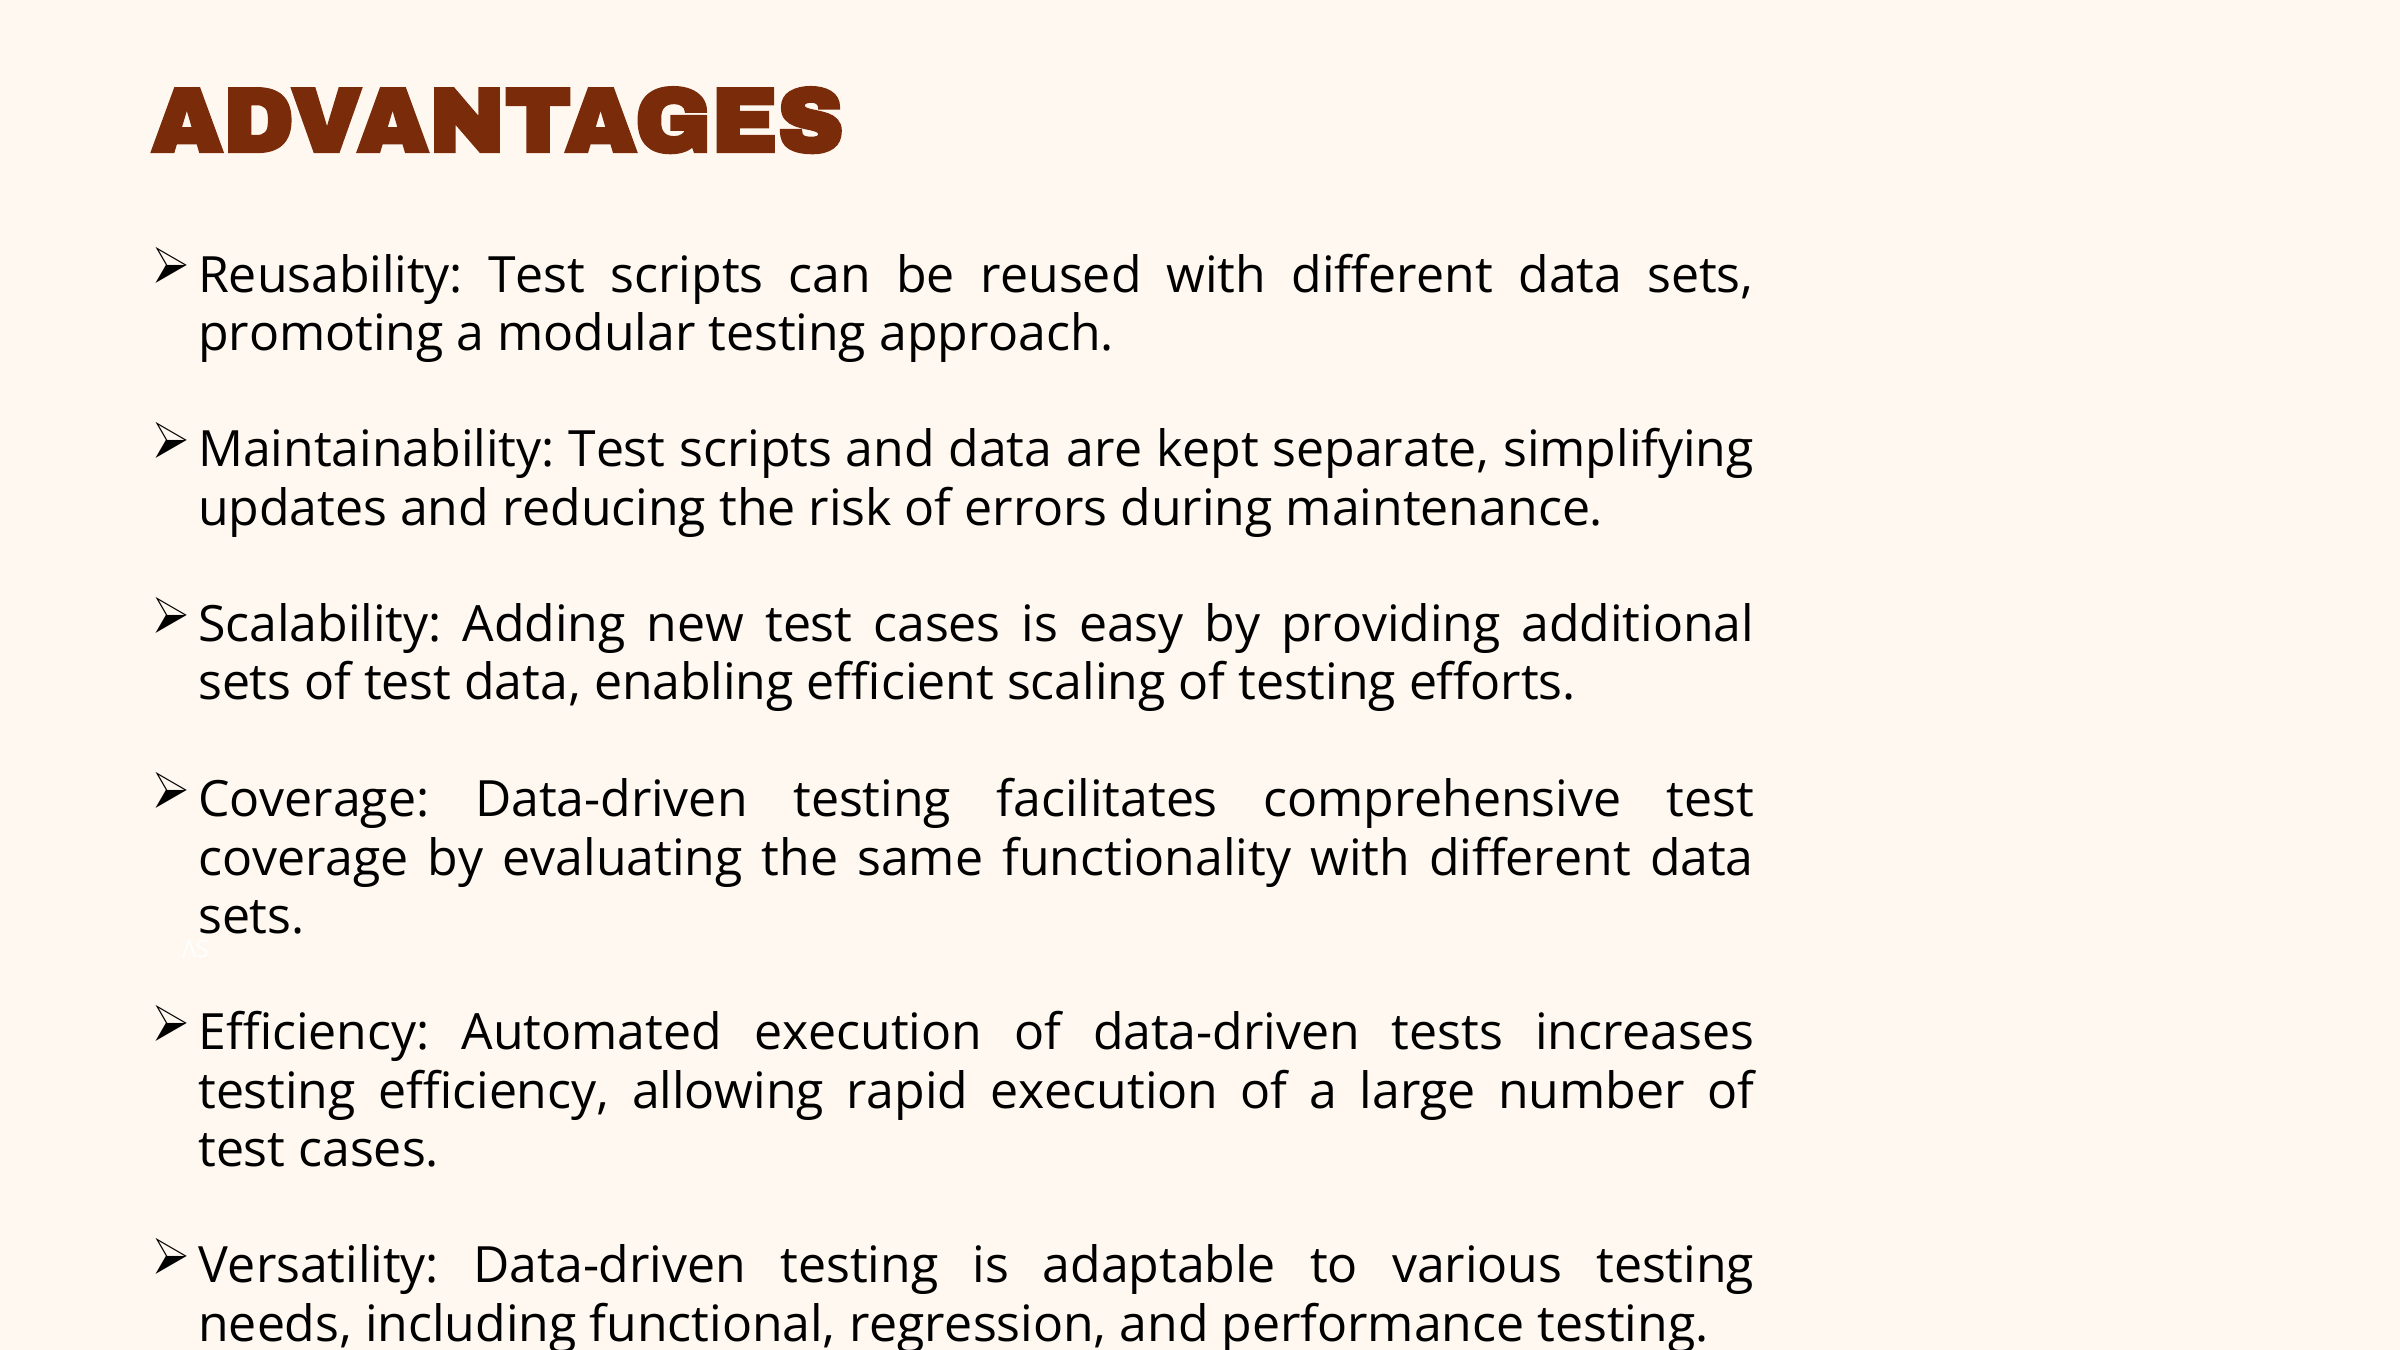

ADVANTAGES
Reusability: Test scripts can be reused with different data sets, promoting a modular testing approach.

Maintainability: Test scripts and data are kept separate, simplifying updates and reducing the risk of errors during maintenance.

Scalability: Adding new test cases is easy by providing additional sets of test data, enabling efficient scaling of testing efforts.

Coverage: Data-driven testing facilitates comprehensive test coverage by evaluating the same functionality with different data sets.

Efficiency: Automated execution of data-driven tests increases testing efficiency, allowing rapid execution of a large number of test cases.

Versatility: Data-driven testing is adaptable to various testing needs, including functional, regression, and performance testing.
SV